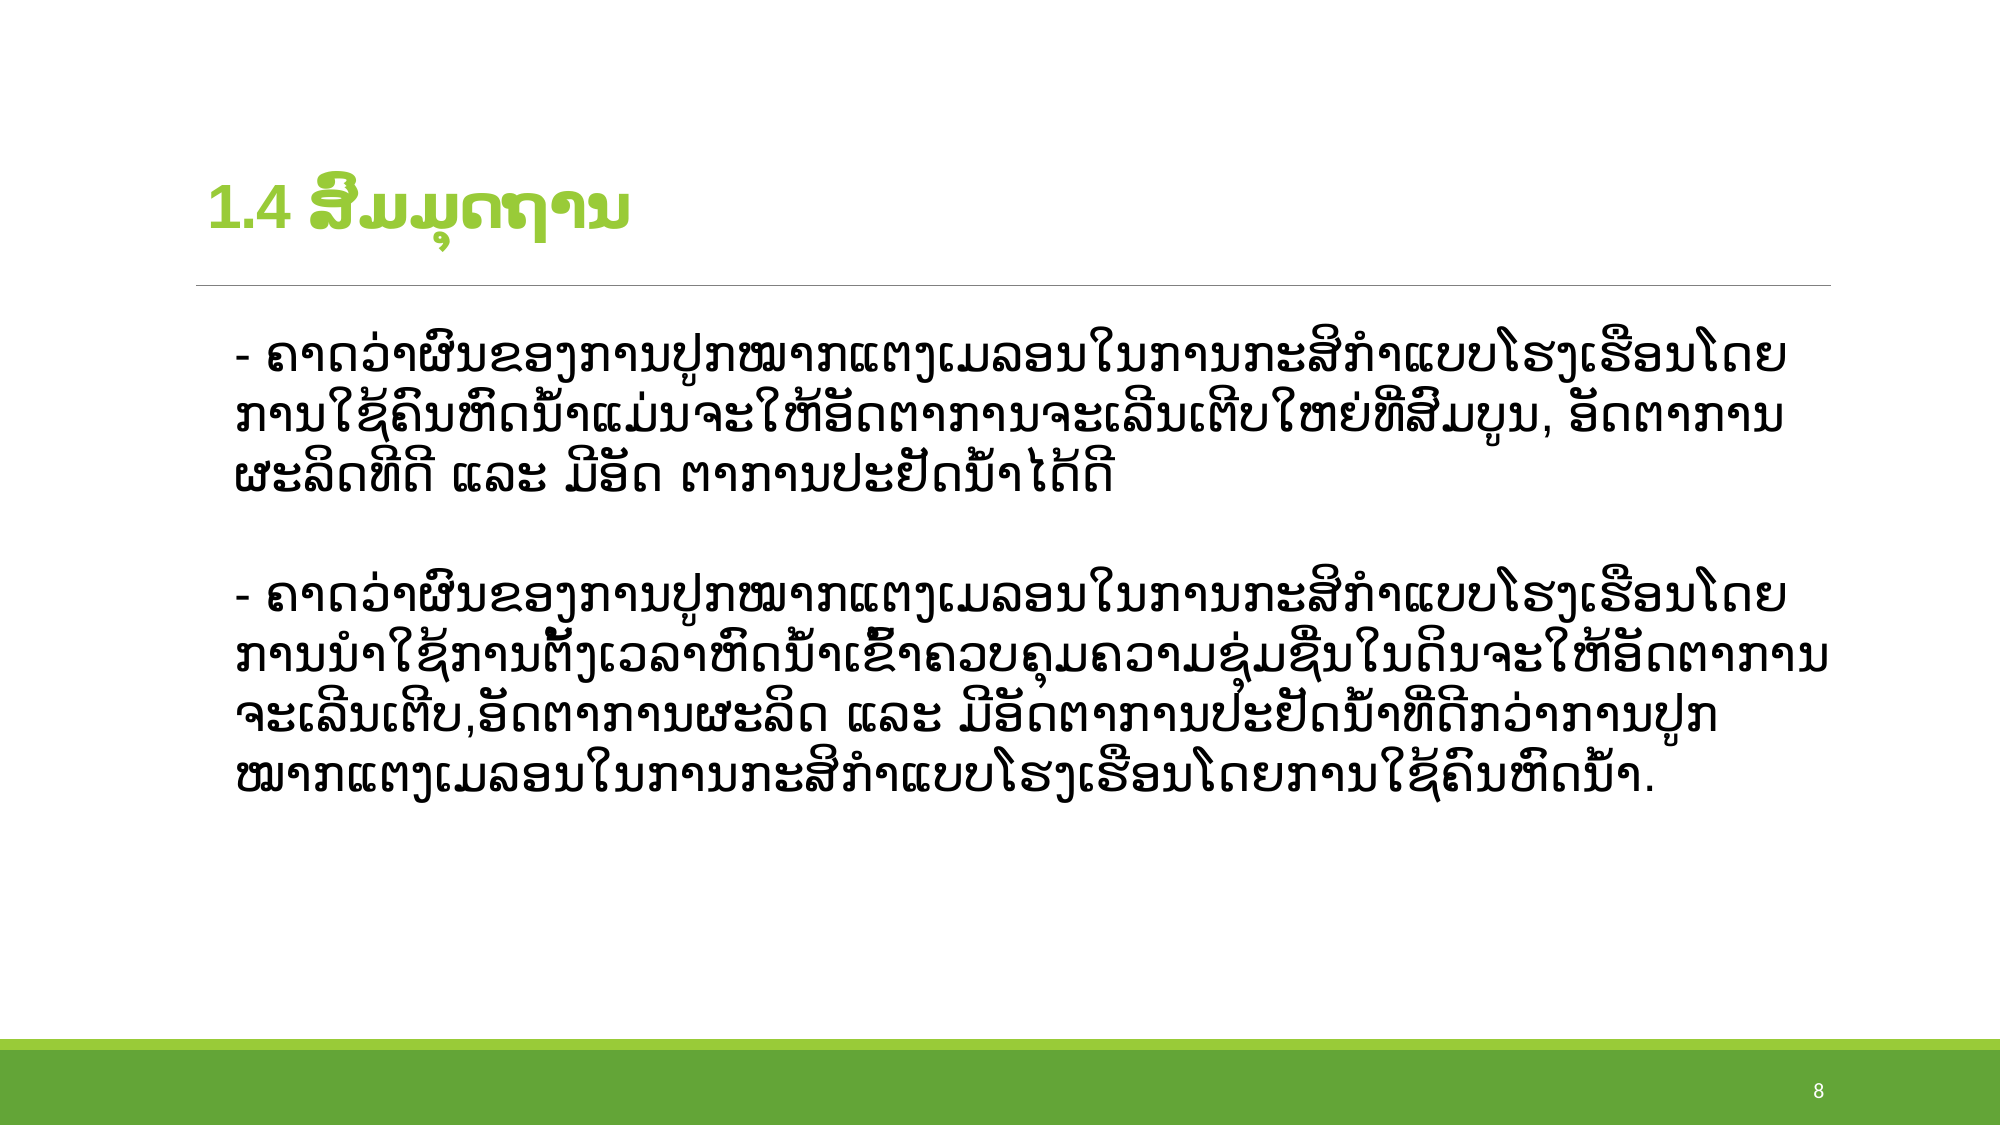

# 1.4 ສົມມຸດຖານ
- ຄາດວ່າຜົນຂອງການປູກໝາກແຕງເມລອນໃນການກະສິກໍາແບບໂຮງເຮືອນໂດຍການໃຊ້ຄົນຫົດນ້ຳແມ່ນຈະໃຫ້ອັດຕາການຈະເລີນເຕີບໃຫຍ່ທີ່ສົມບູນ, ອັດຕາການຜະລິດທີດີ ແລະ ມີອັດ ຕາການປະຢັດນໍ້າໄດ້ດີ

- ຄາດວ່າຜົນຂອງການປູກໝາກແຕງເມລອນໃນການກະສິກໍາແບບໂຮງເຮືອນໂດຍການນຳໃຊ້ການຕັ້ງເວລາຫົດນ້ຳເຂົ້າຄວບຄຸມຄວາມຊຸ່ມຊື່ນໃນດິນຈະໃຫ້ອັດຕາການຈະເລີນເຕີບ,ອັດຕາການຜະລິດ ແລະ ມີອັດຕາການປະຢັດນໍ້າທີ່ດີກວ່າການປູກໝາກແຕງເມລອນໃນການກະສິກໍາແບບໂຮງເຮືອນໂດຍການໃຊ້ຄົນຫົດນ້ຳ.
8